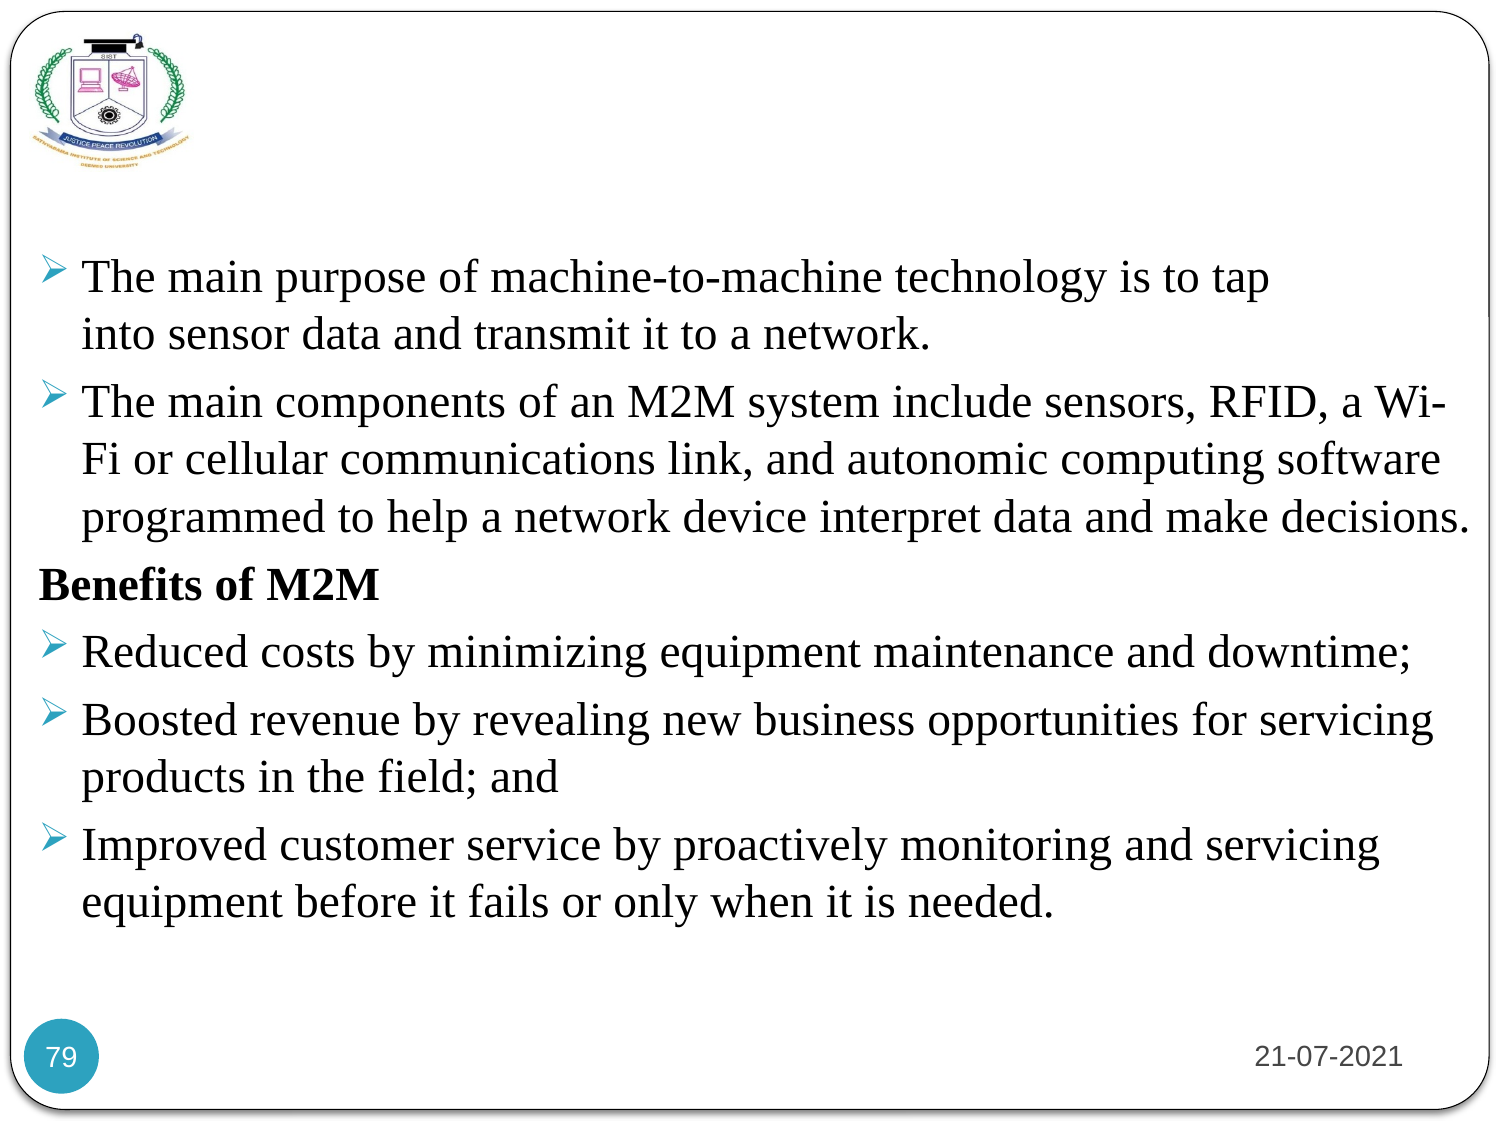

#
The main purpose of machine-to-machine technology is to tap into sensor data and transmit it to a network.
The main components of an M2M system include sensors, RFID, a Wi-Fi or cellular communications link, and autonomic computing software programmed to help a network device interpret data and make decisions.
Benefits of M2M
Reduced costs by minimizing equipment maintenance and downtime;
Boosted revenue by revealing new business opportunities for servicing products in the field; and
Improved customer service by proactively monitoring and servicing equipment before it fails or only when it is needed.

21-07-2021
79